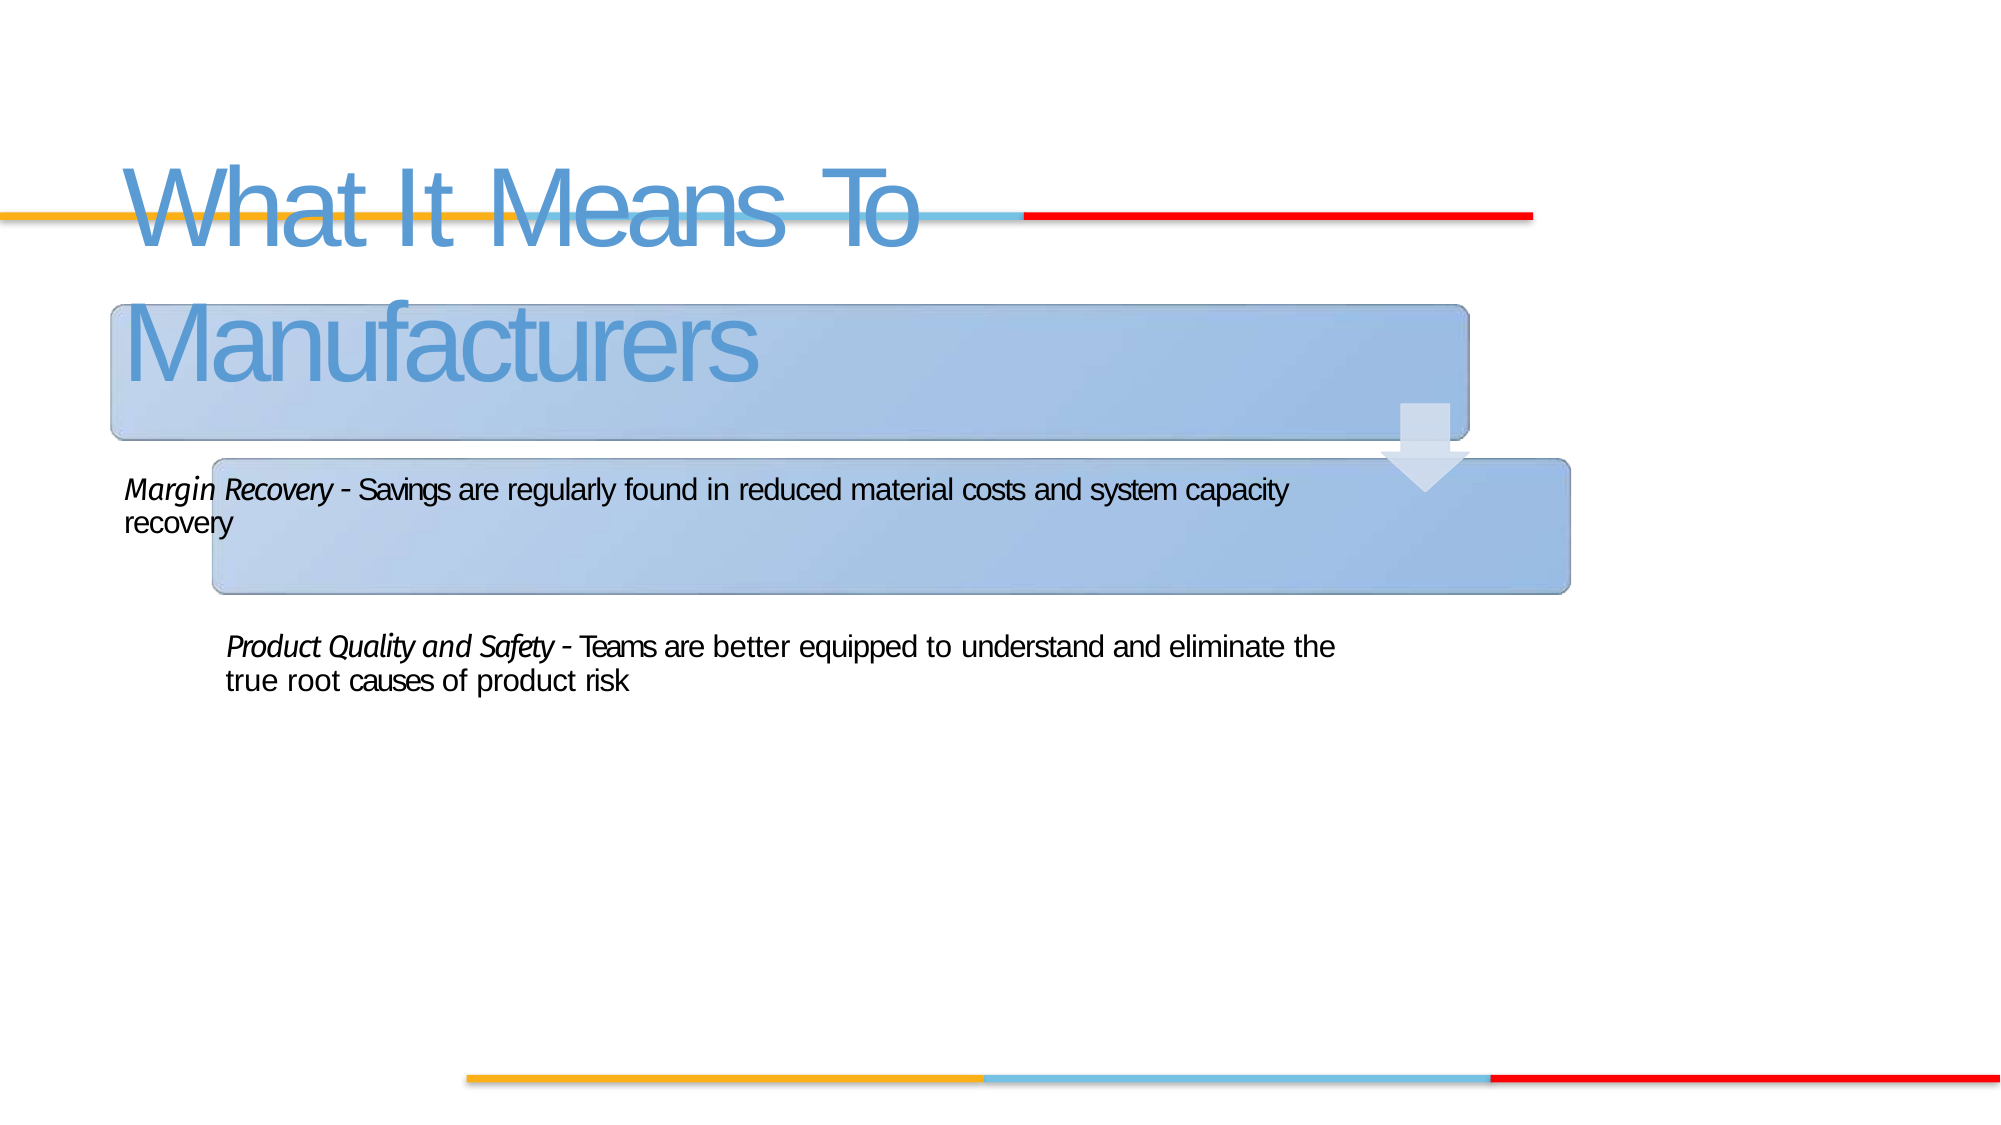

#
What It Means To Manufacturers
Margin Recovery - Savings are regularly found in reduced material costs and system capacity  recovery

Product Quality and Safety - Teams are better equipped to understand and eliminate the  true root causes of product risk